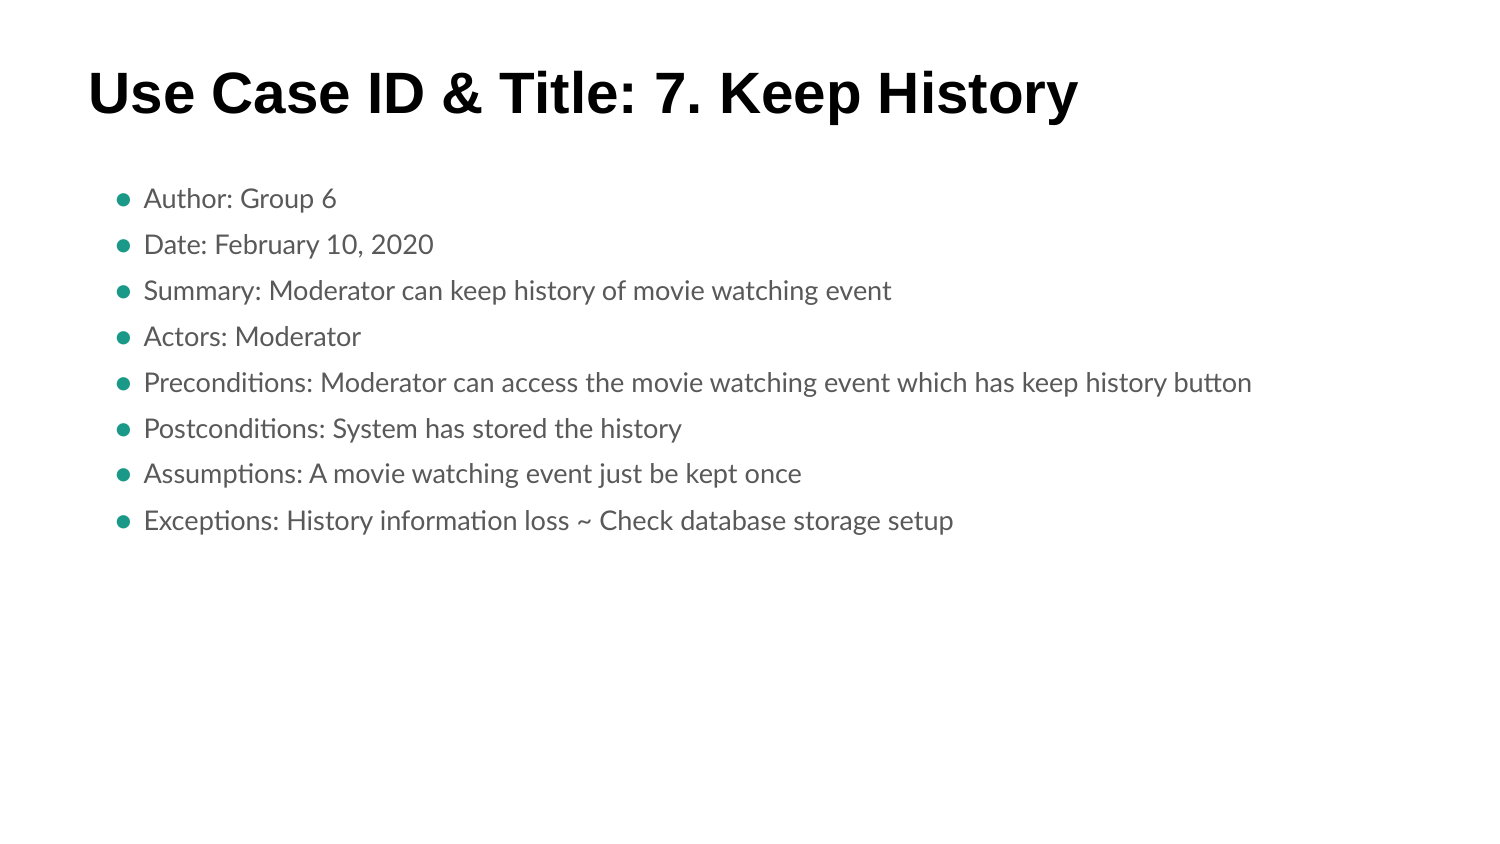

# Use Case ID & Title: 7. Keep History
Author: Group 6
Date: February 10, 2020
Summary: Moderator can keep history of movie watching event
Actors: Moderator
Preconditions: Moderator can access the movie watching event which has keep history button
Postconditions: System has stored the history
Assumptions: A movie watching event just be kept once
Exceptions: History information loss ~ Check database storage setup